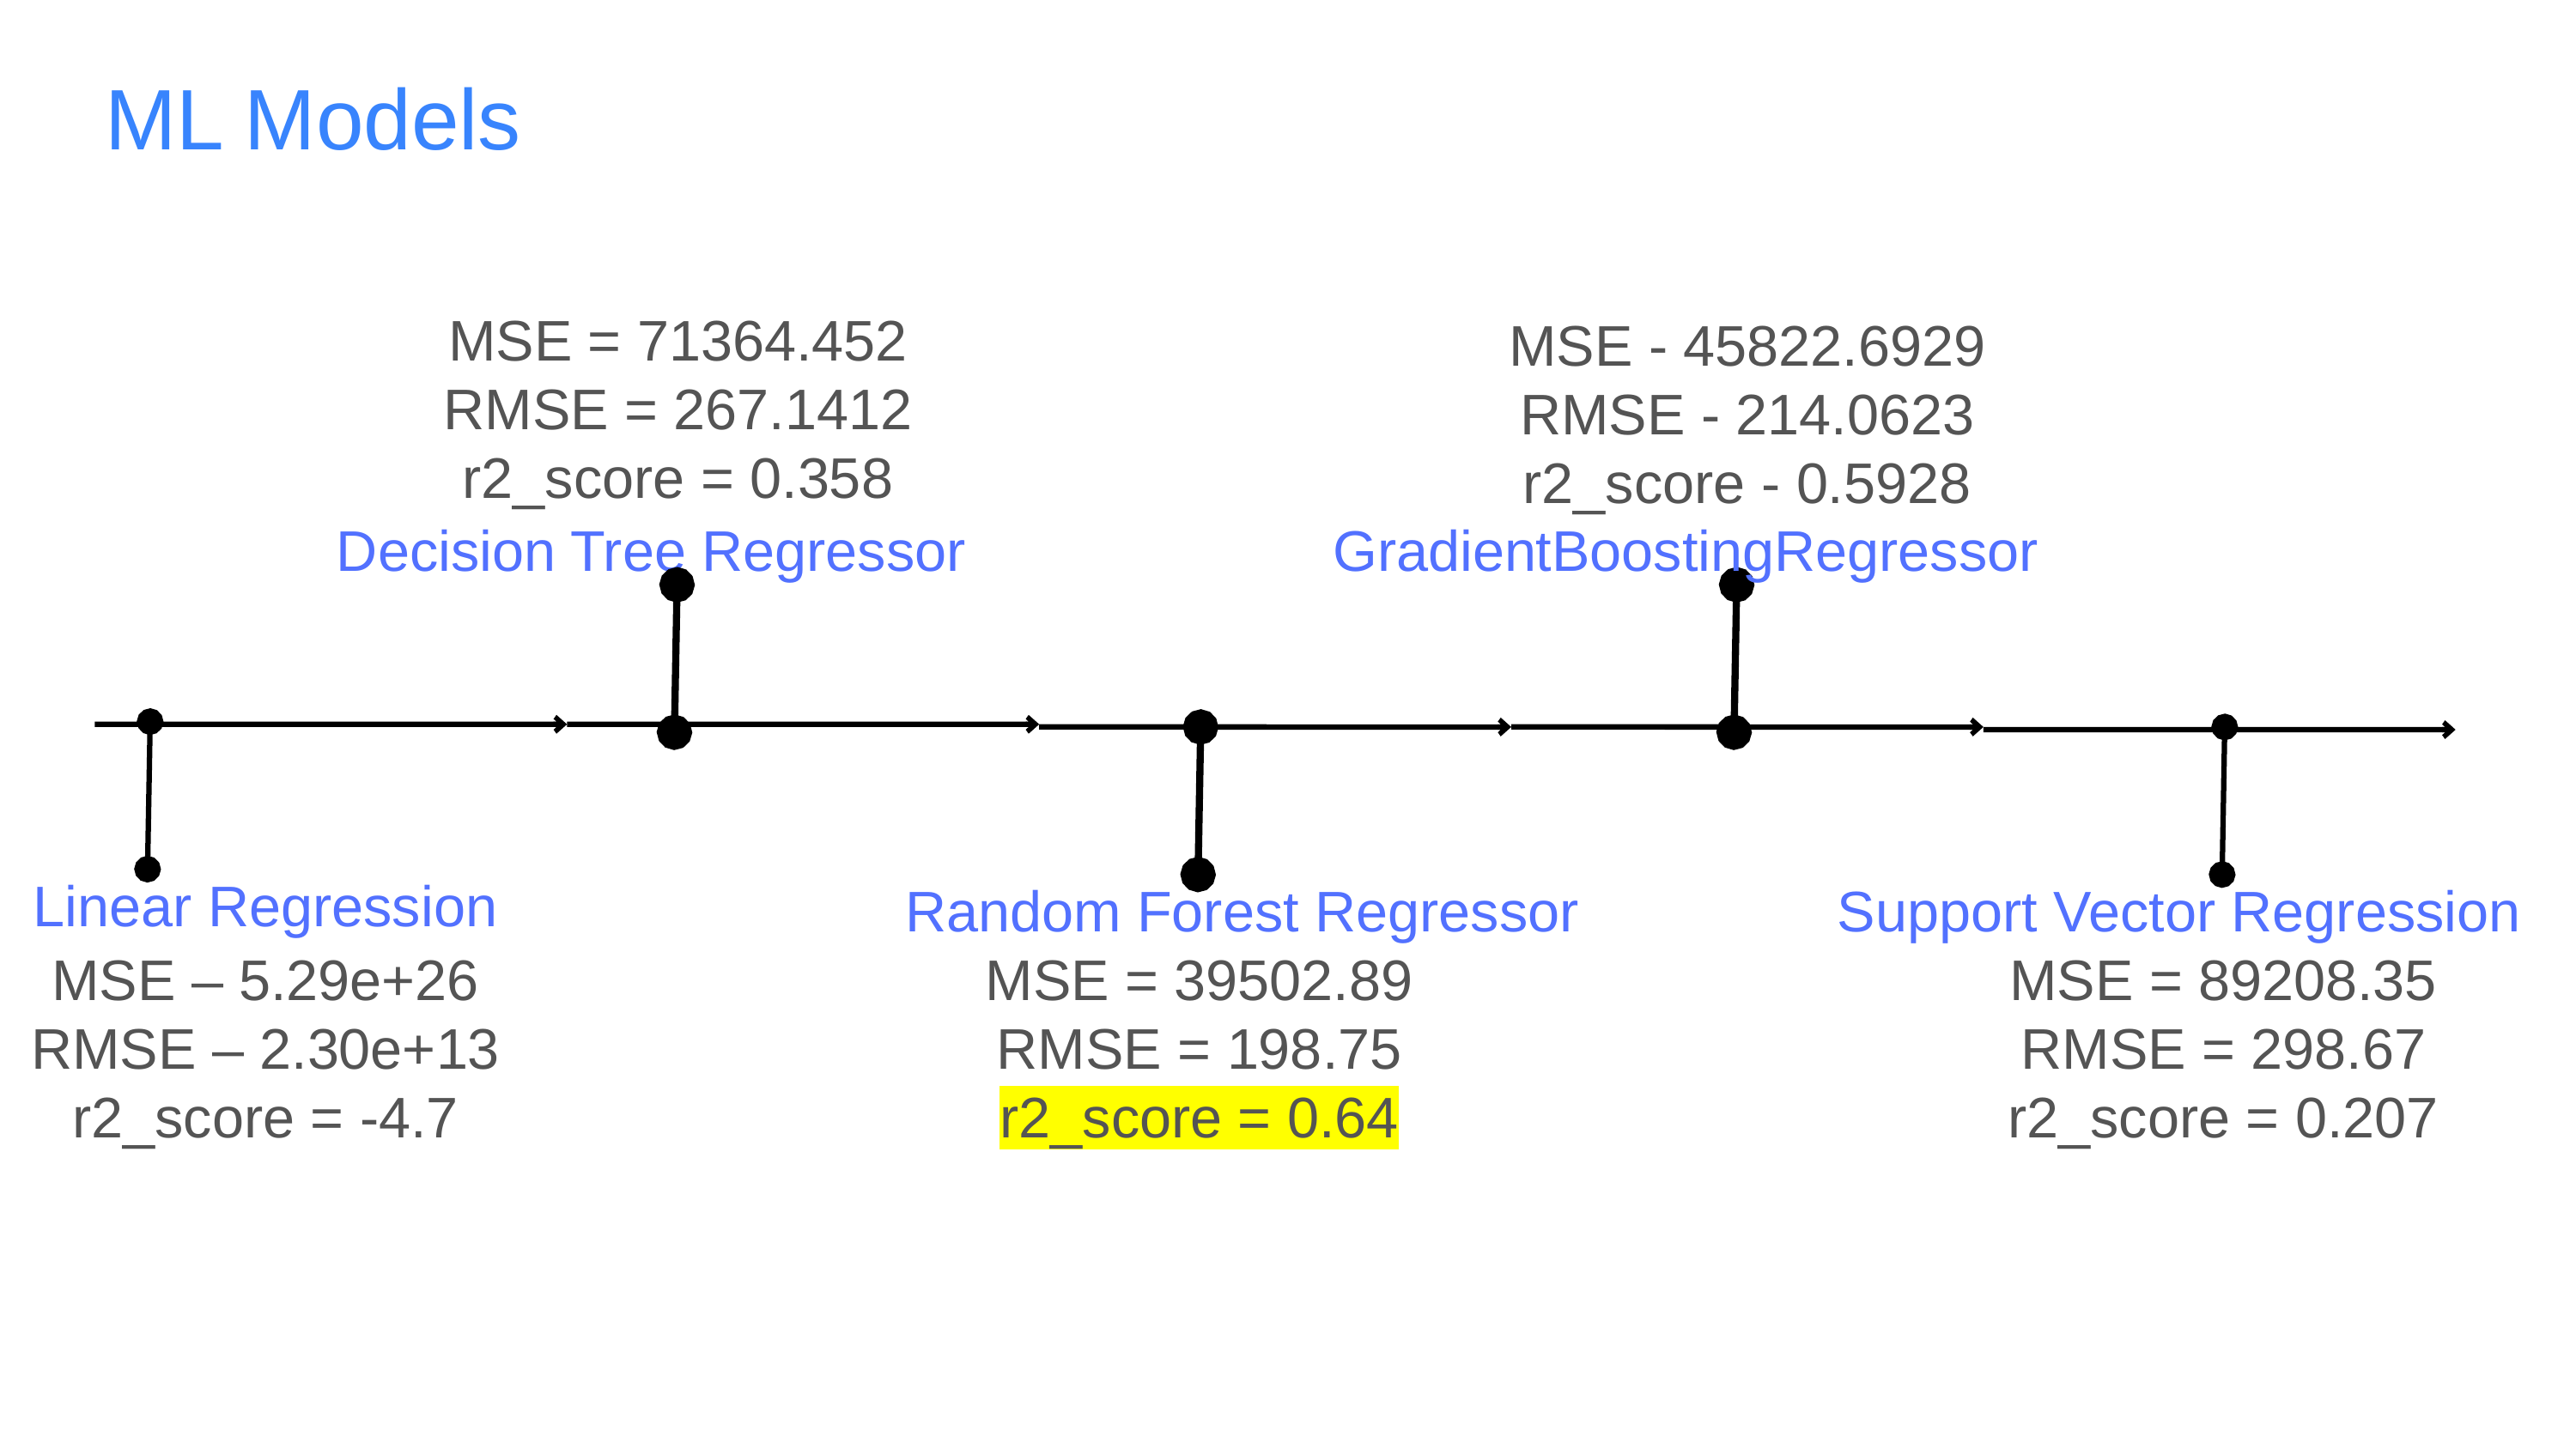

ML Models
MSE = 71364.452
RMSE = 267.1412
r2_score = 0.358
MSE - 45822.6929
RMSE - 214.0623
r2_score - 0.5928
Decision Tree Regressor

GradientBoostingRegressor

Random Forest Regressor

Linear Regression
Support Vector Regression
MSE = 39502.89
RMSE = 198.75
r2_score = 0.64
MSE – 5.29e+26
RMSE – 2.30e+13
r2_score = -4.7
MSE = 89208.35
RMSE = 298.67
r2_score = 0.207